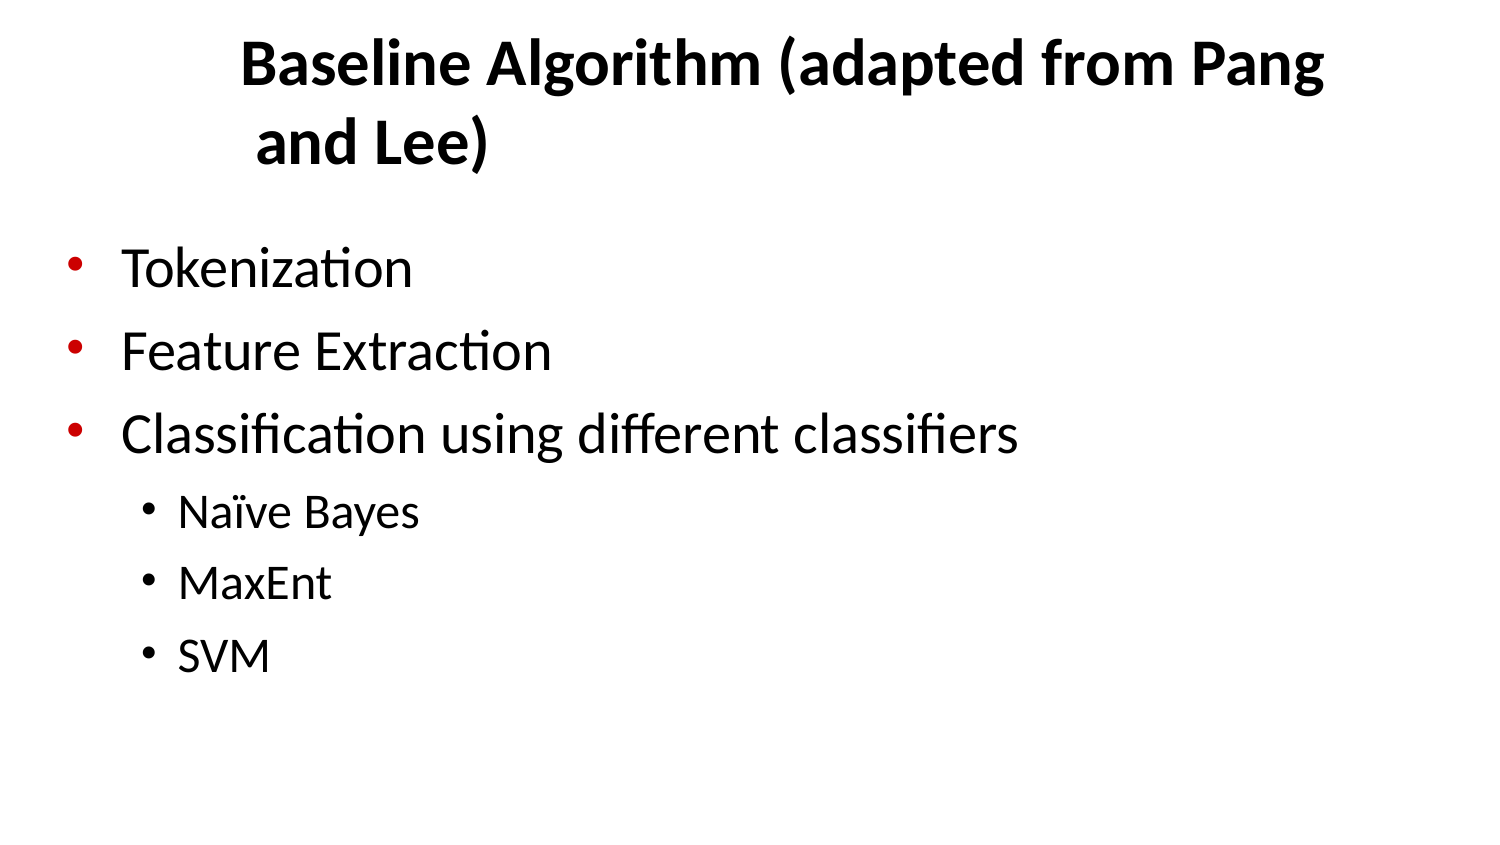

# Baseline Algorithm (adapted from Pang  and Lee)
Tokenization
Feature Extraction
Classification using diﬀerent classifiers
Naïve Bayes
MaxEnt
SVM